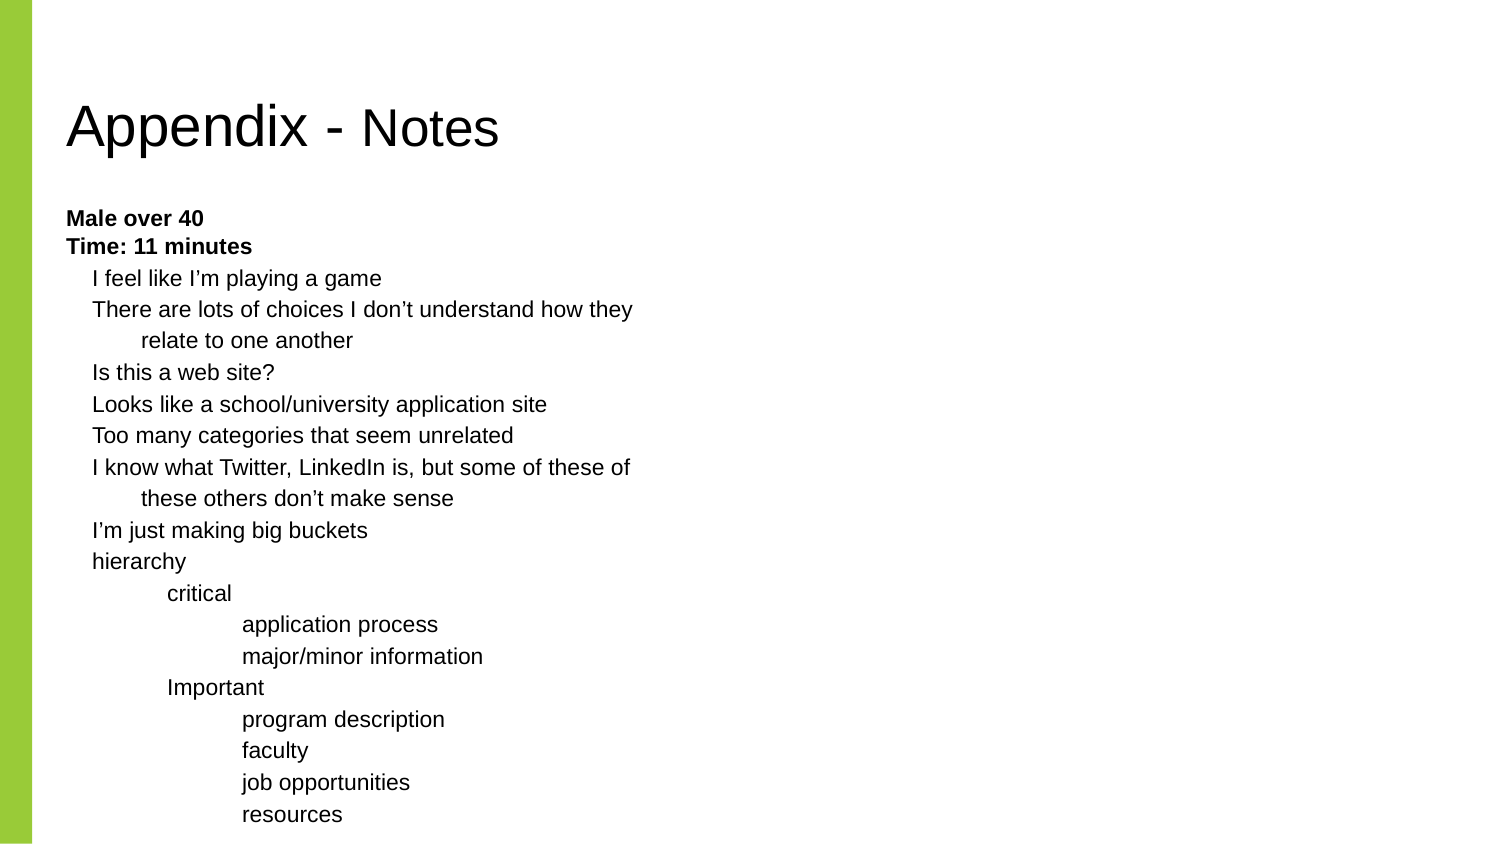

# Appendix - Notes
Male over 40
Time: 11 minutes
I feel like I’m playing a game
There are lots of choices I don’t understand how they relate to one another
Is this a web site?
Looks like a school/university application site
Too many categories that seem unrelated
I know what Twitter, LinkedIn is, but some of these of these others don’t make sense
I’m just making big buckets
hierarchy
critical
application process
major/minor information
Important
program description
faculty
job opportunities
resources